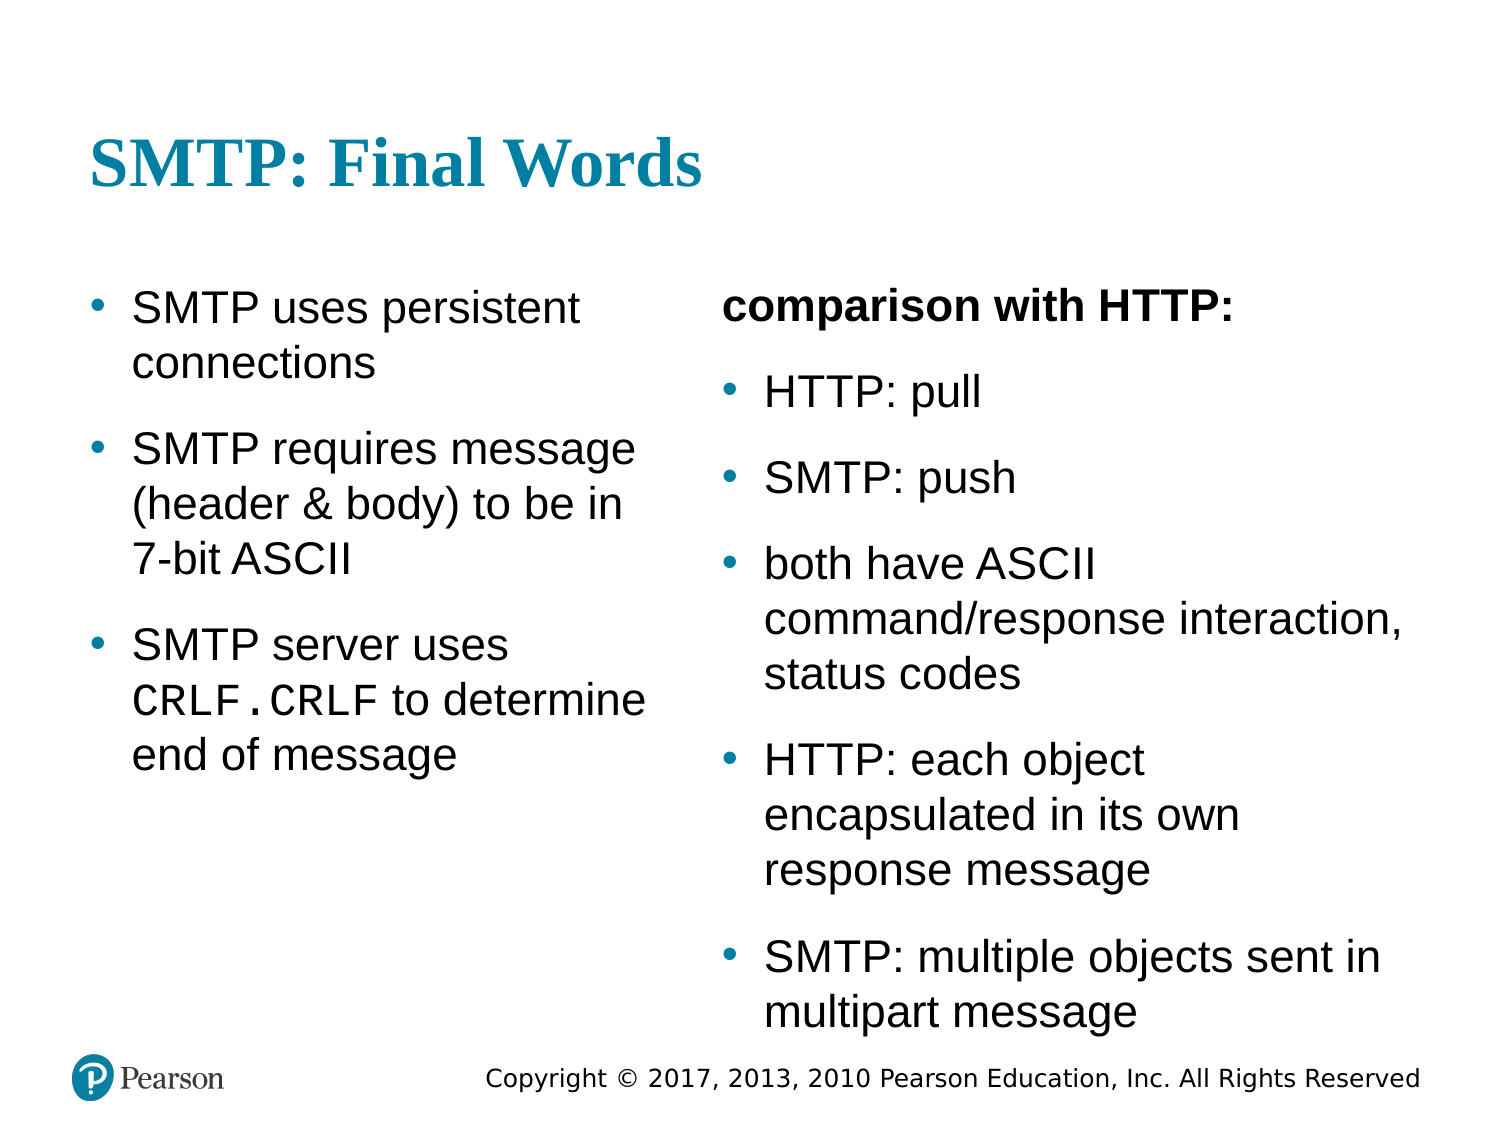

S M T P: Final Words
comparison with H T T P:
H T T P: pull
S M T P: push
both have A S C I I command/response interaction, status codes
H T T P: each object encapsulated in its own response message
S M T P: multiple objects sent in multipart message
S M T P uses persistent connections
S M T P requires message (header & body) to be in 7-bit A S C I I
S M T P server uses CRLF.CRLF to determine end of message